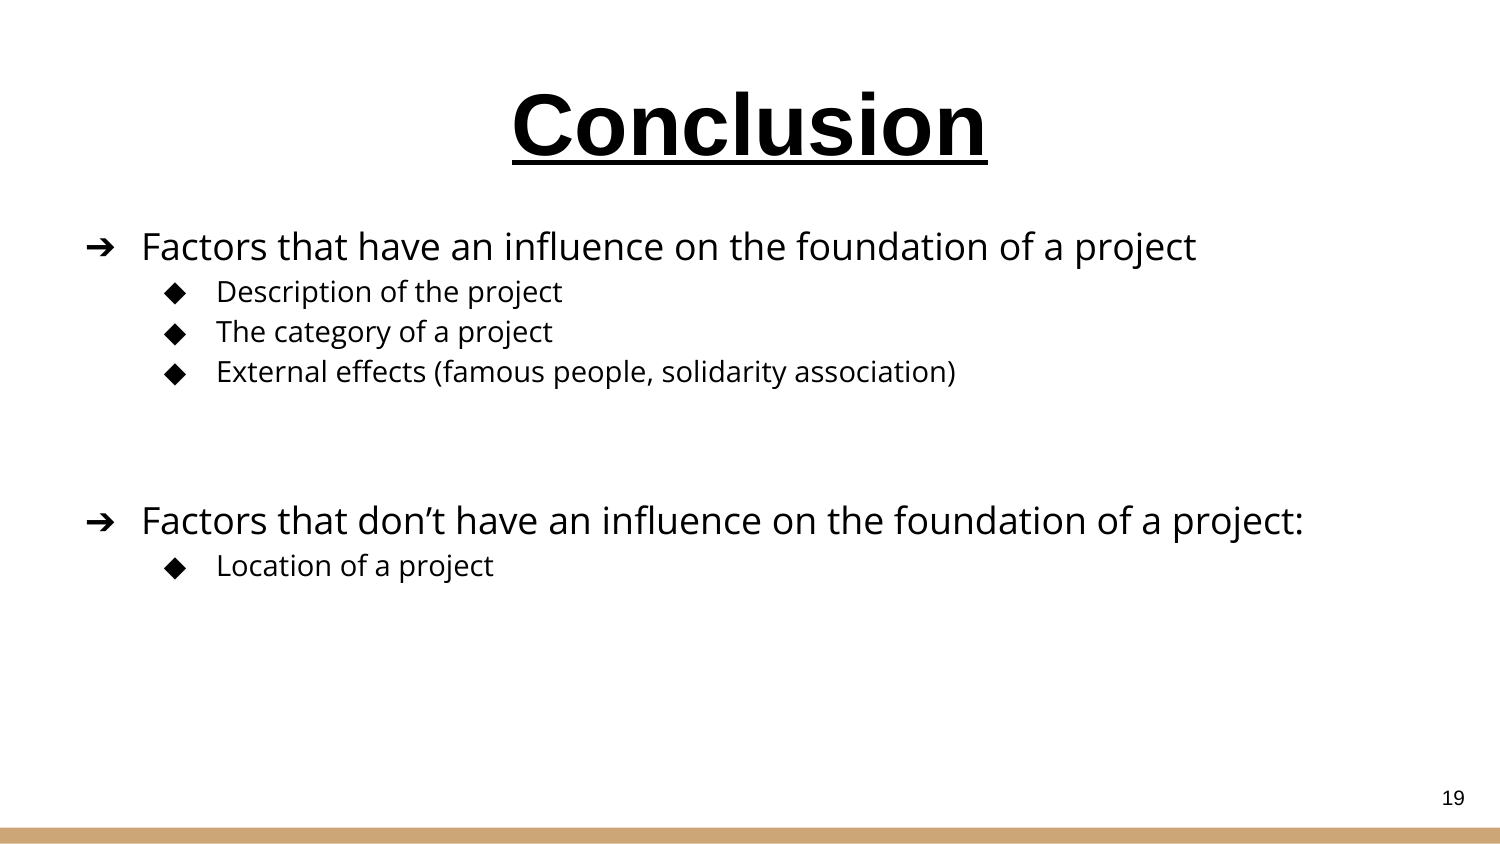

# Conclusion
Factors that have an influence on the foundation of a project
Description of the project
The category of a project
External effects (famous people, solidarity association)

Factors that don’t have an influence on the foundation of a project:
Location of a project

19